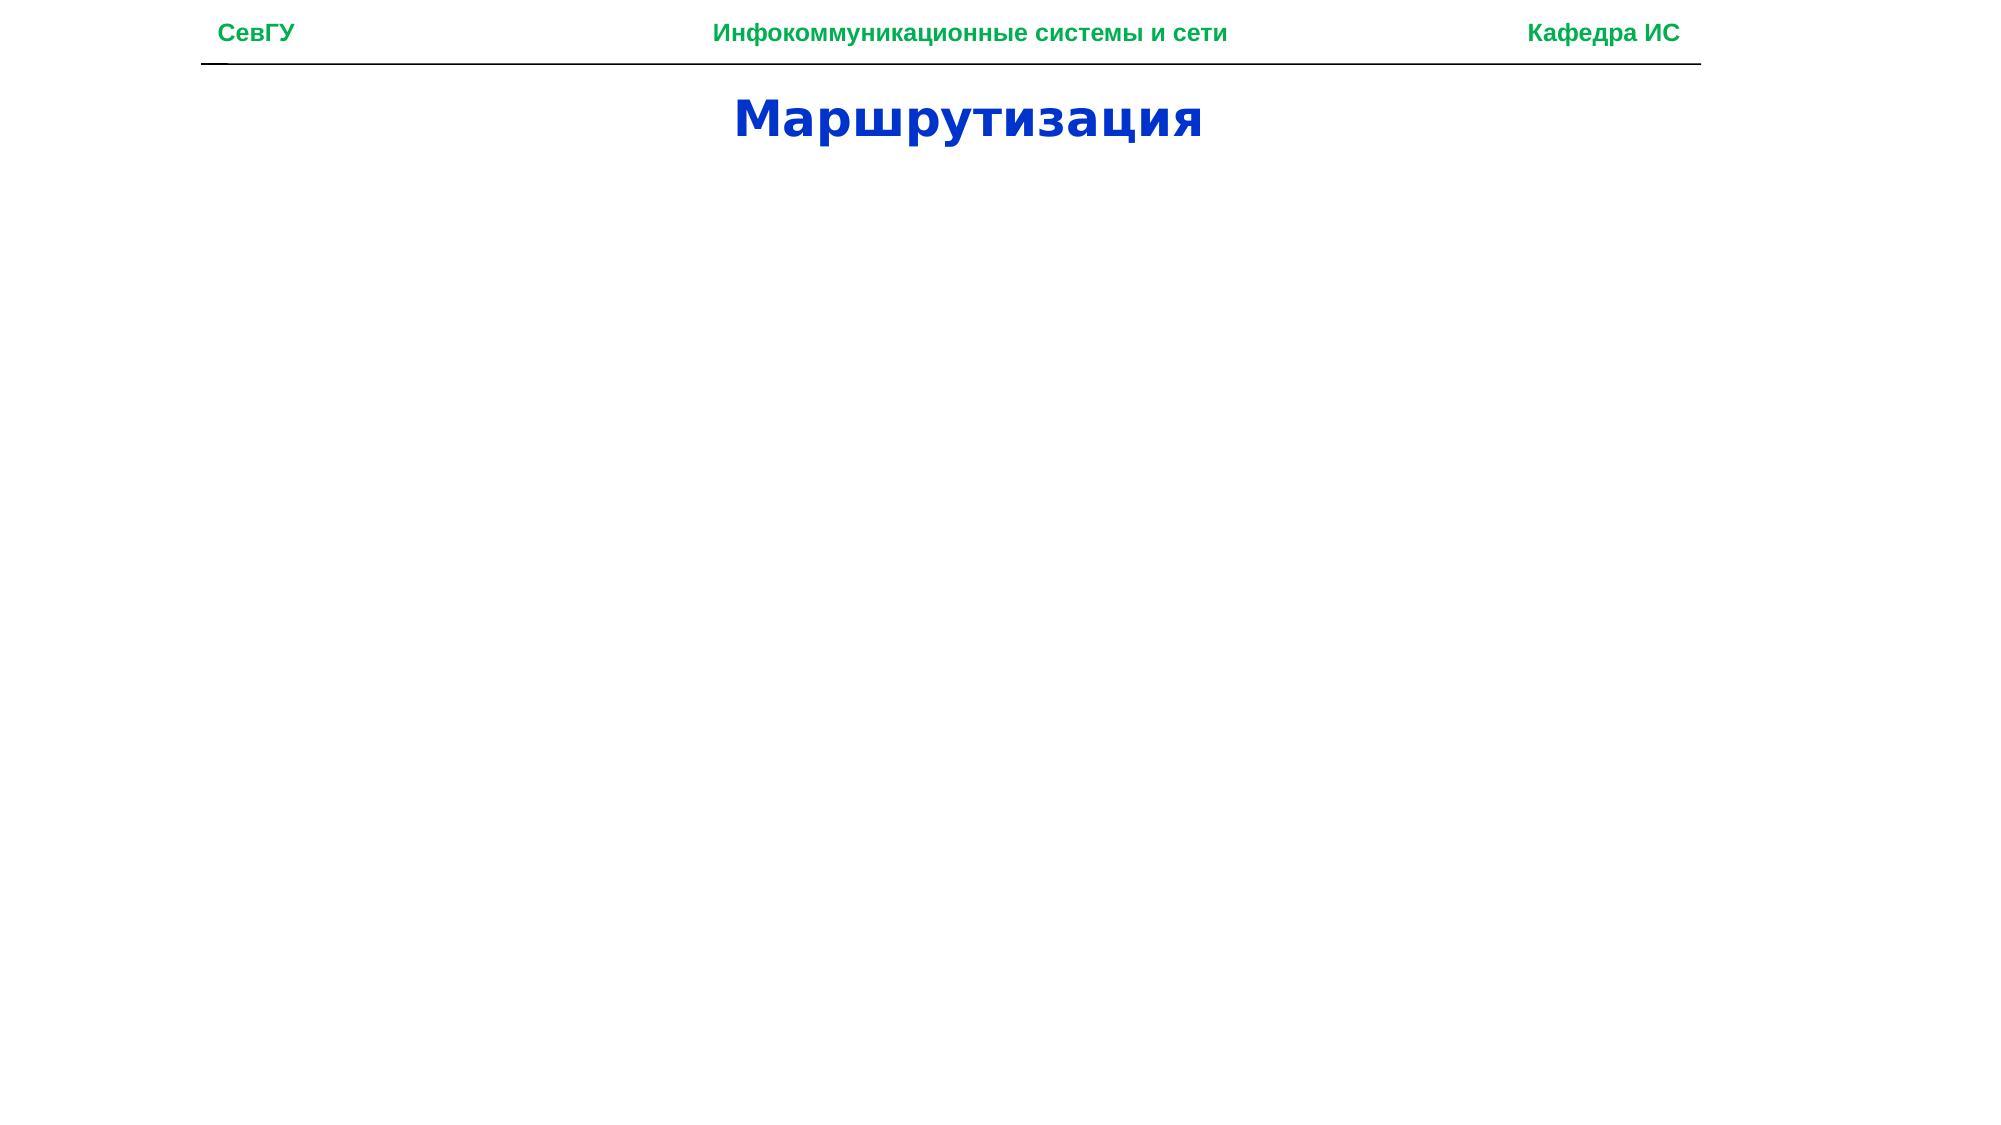

СевГУ                                                            Инфокоммуникационные системы и сети                                           Кафедра ИС

Маршрутизация